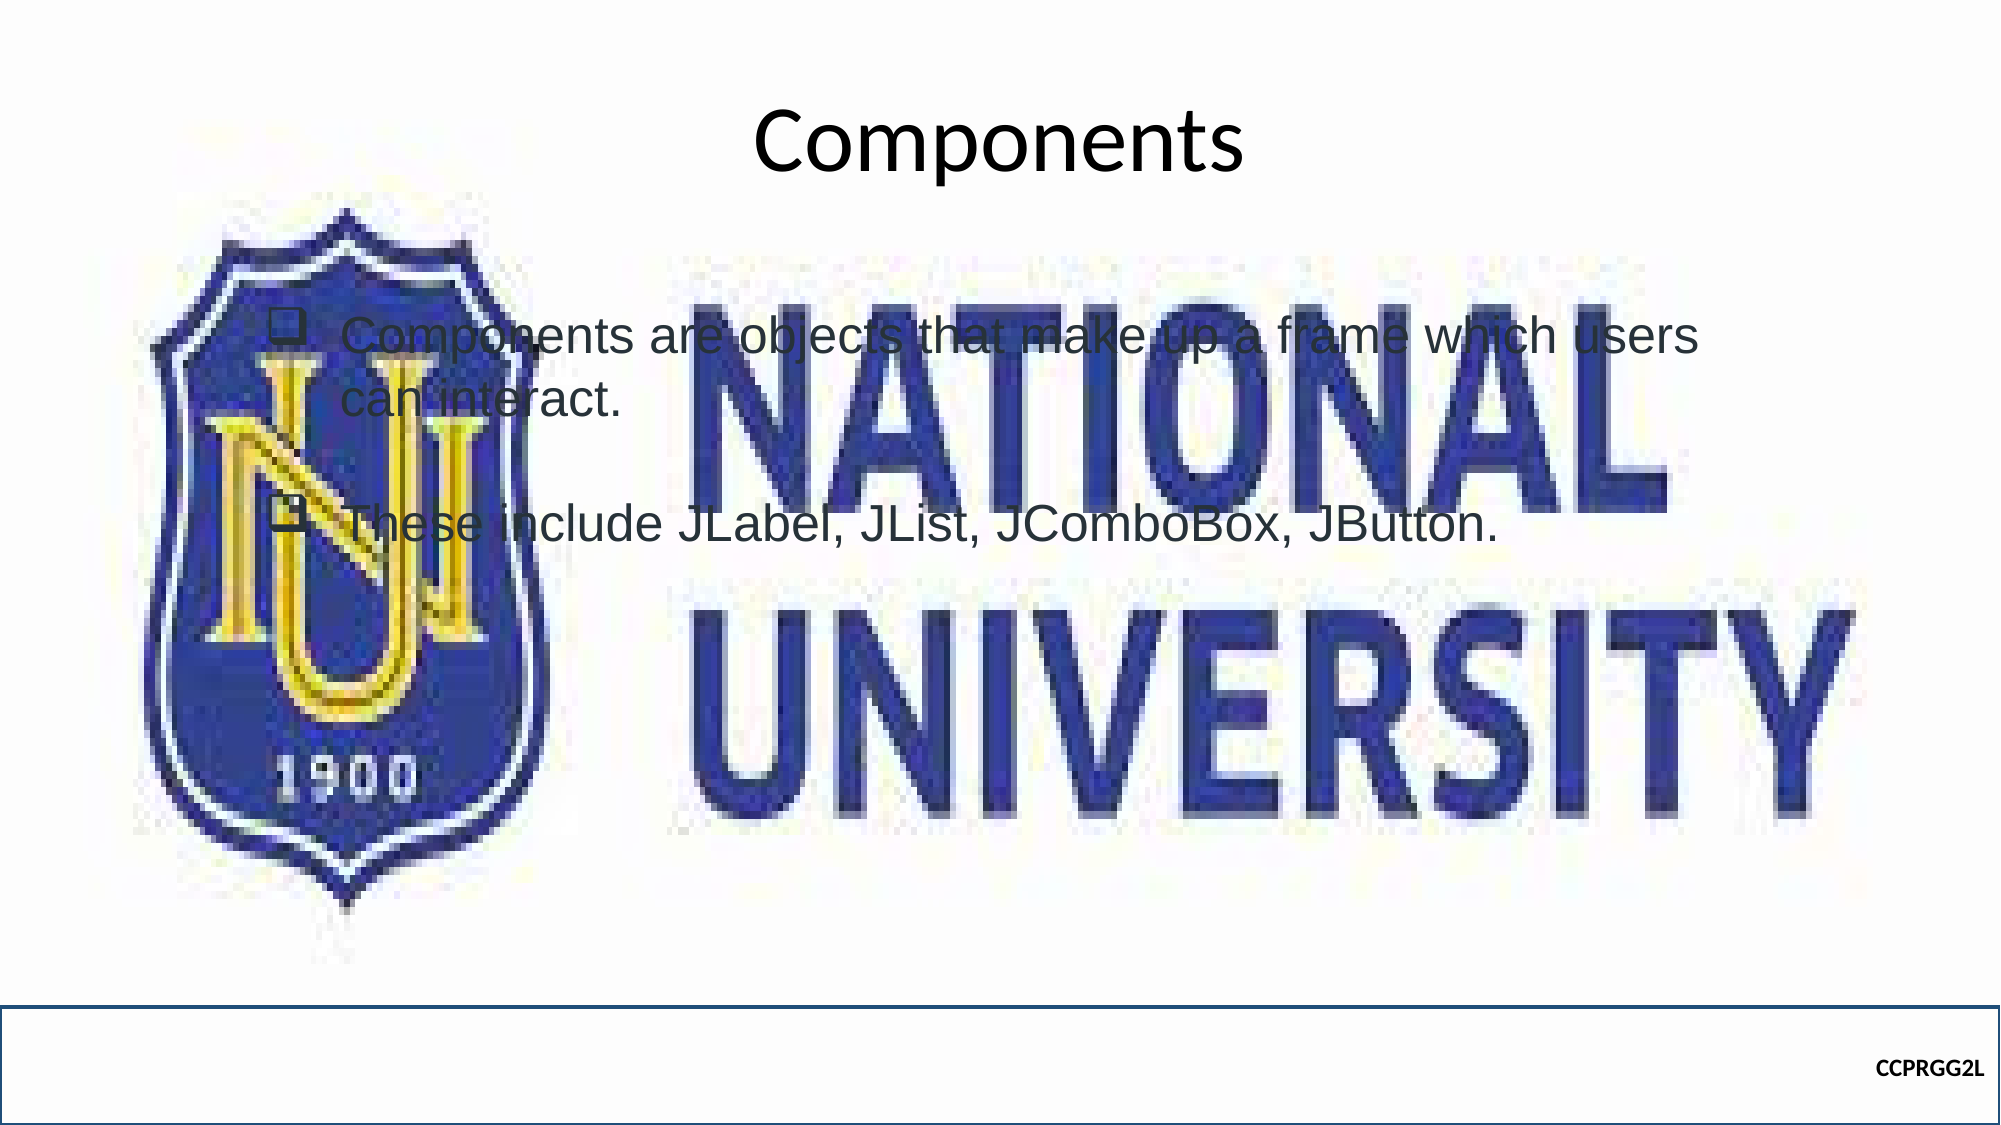

# Components
Components are objects that make up a frame which users can interact.

These include JLabel, JList, JComboBox, JButton.
CCPRGG2L